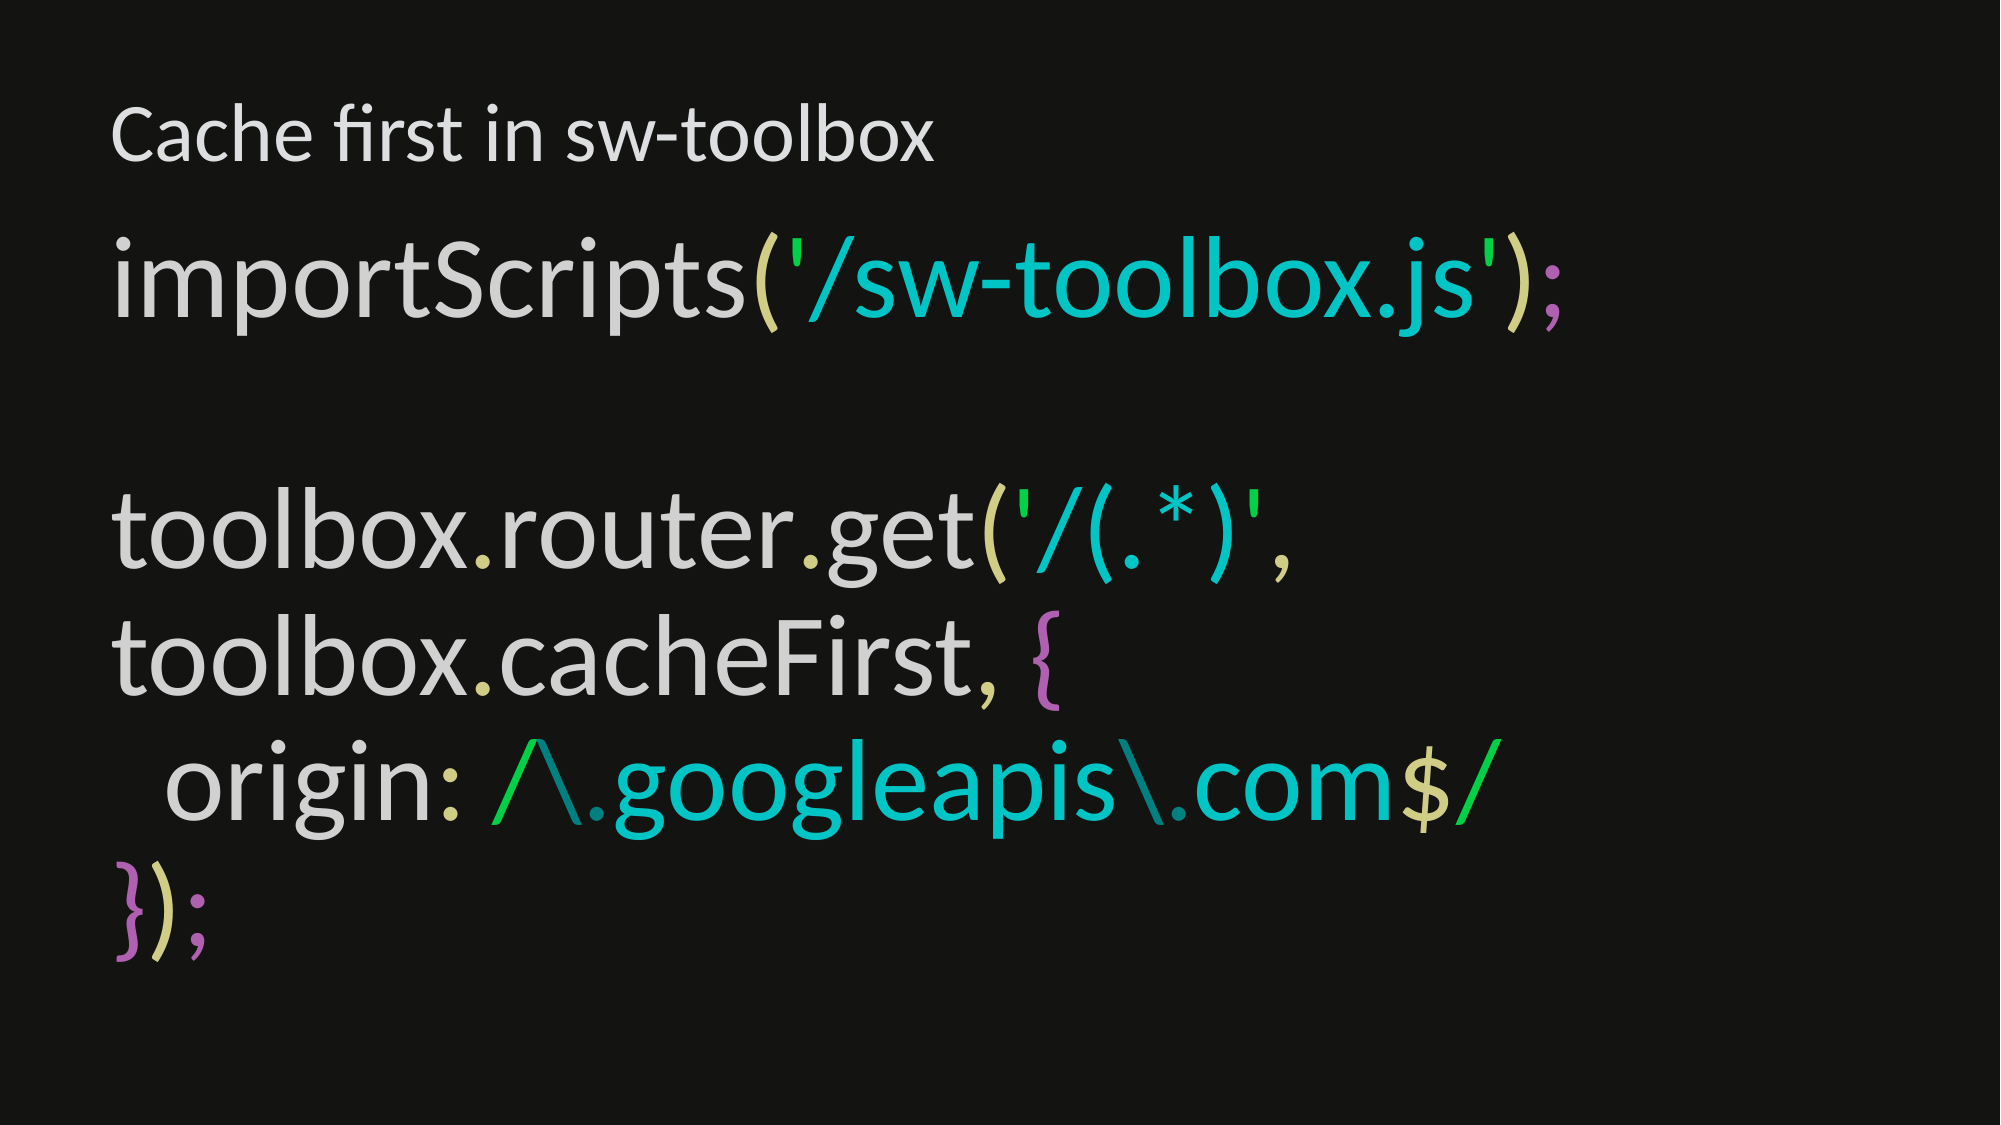

# Cache first in sw-toolbox
importScripts('/sw-toolbox.js');

toolbox.router.get('/(.*)', toolbox.cacheFirst, {
  origin: /\.googleapis\.com$/
});